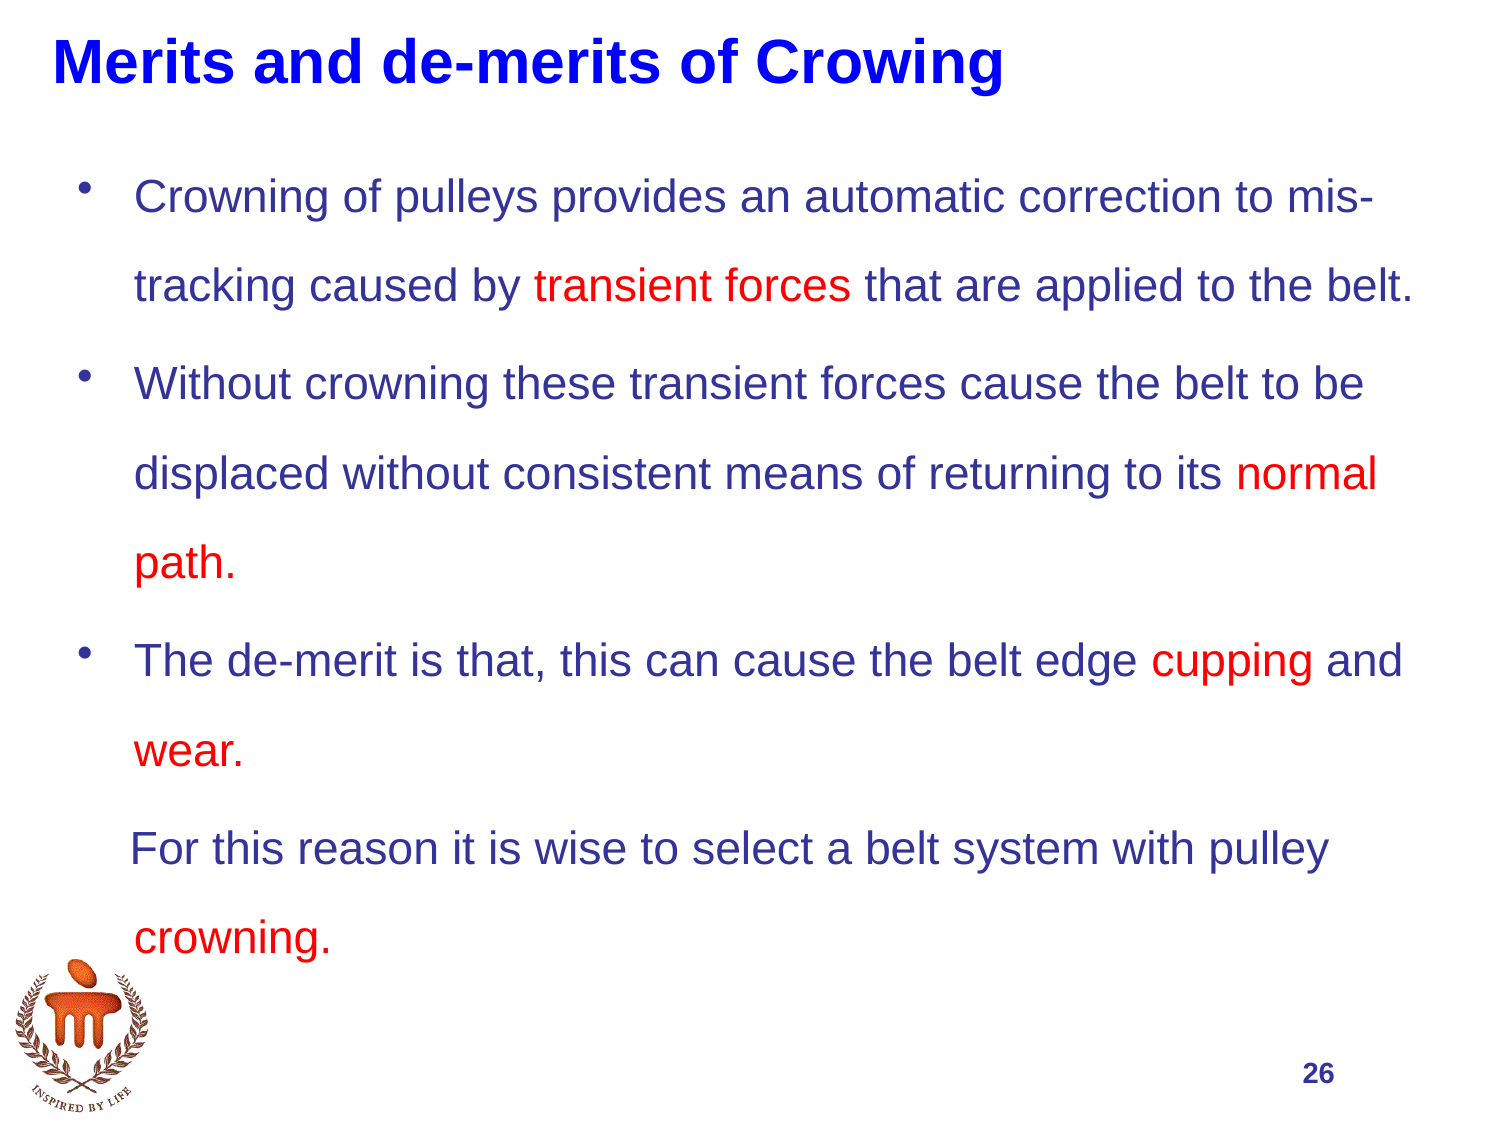

# Merits and de-merits of Crowing
Crowning of pulleys provides an automatic correction to mis-tracking caused by transient forces that are applied to the belt.
Without crowning these transient forces cause the belt to be displaced without consistent means of returning to its normal path.
The de-merit is that, this can cause the belt edge cupping and wear.
    For this reason it is wise to select a belt system with pulley crowning.
26